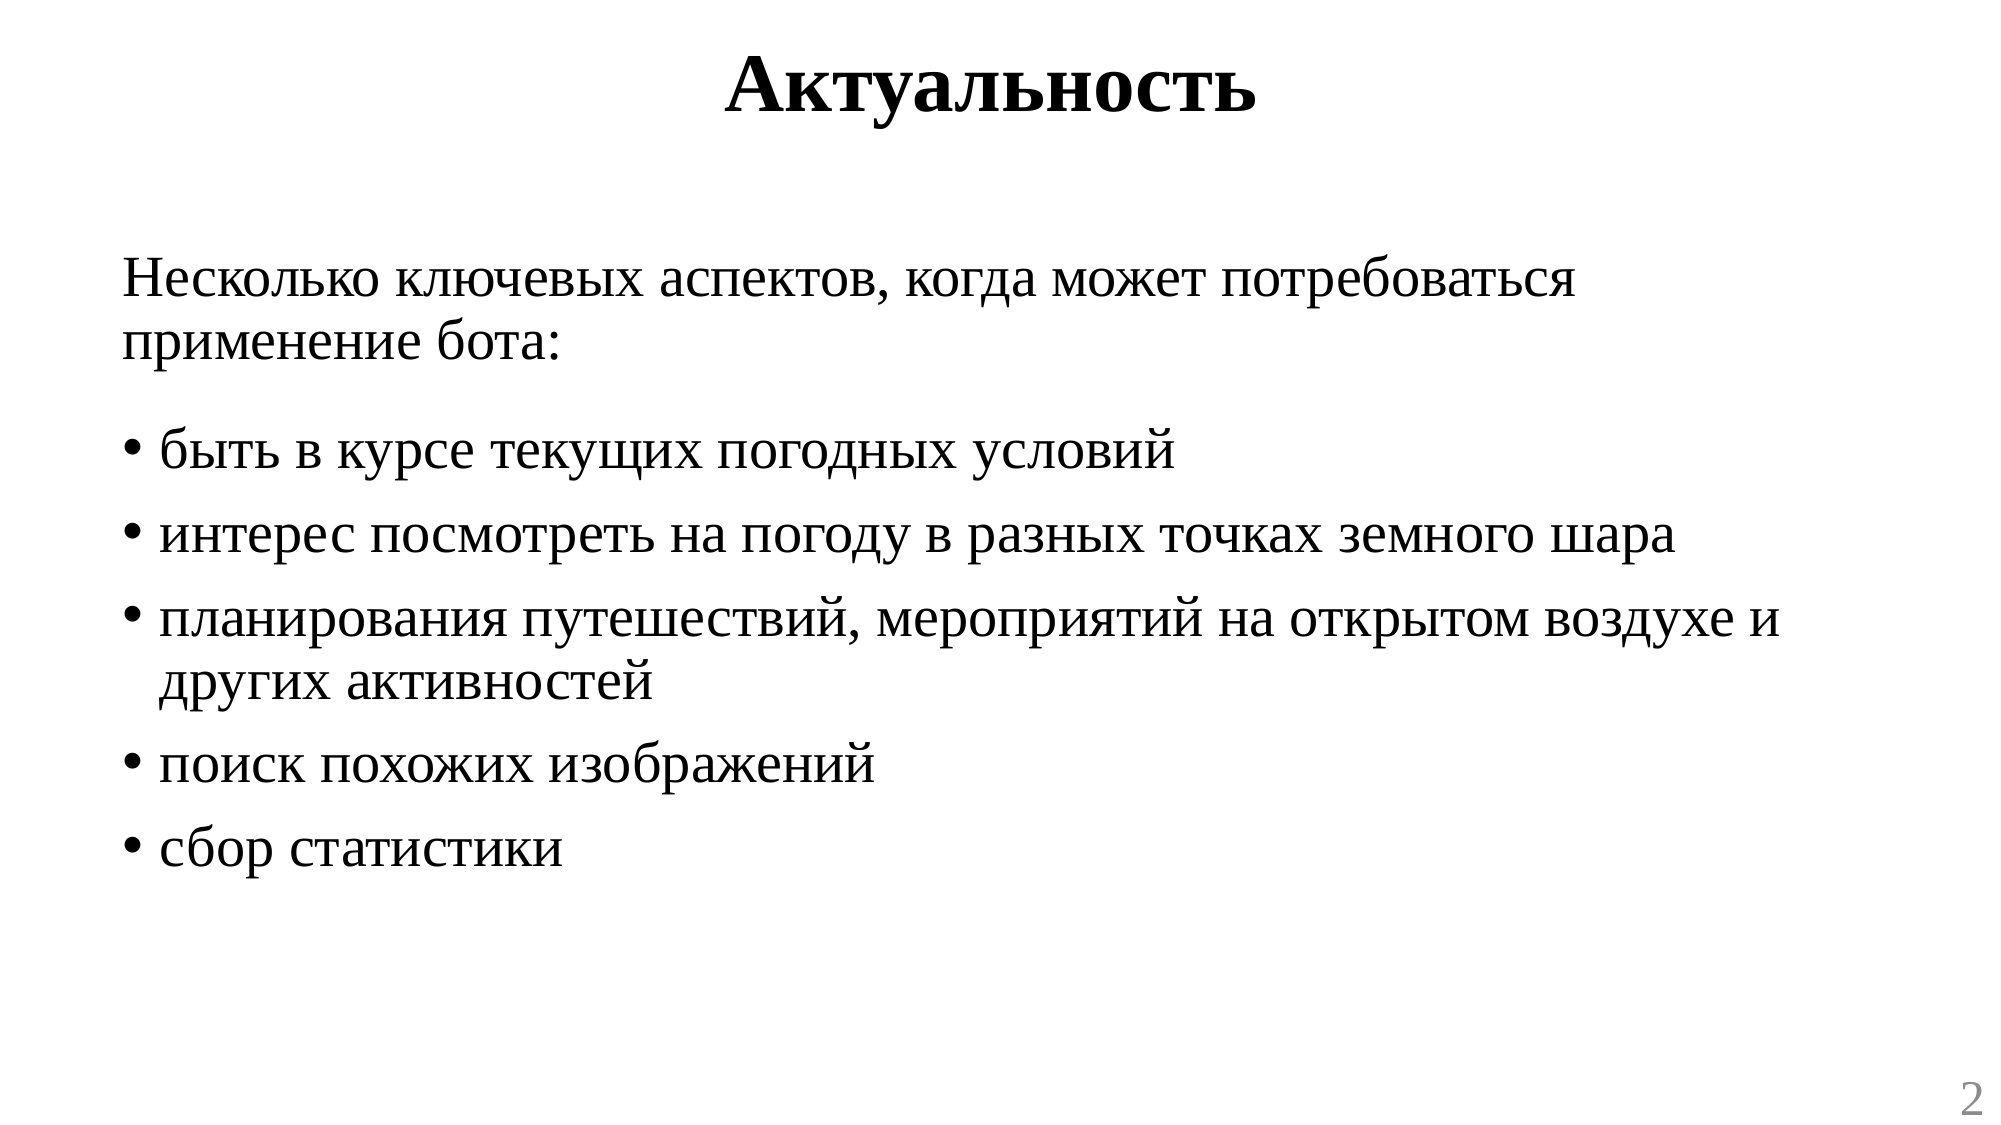

# Актуальность
Несколько ключевых аспектов, когда может потребоваться применение бота:
быть в курсе текущих погодных условий
интерес посмотреть на погоду в разных точках земного шара
планирования путешествий, мероприятий на открытом воздухе и других активностей
поиск похожих изображений
сбор статистики
2